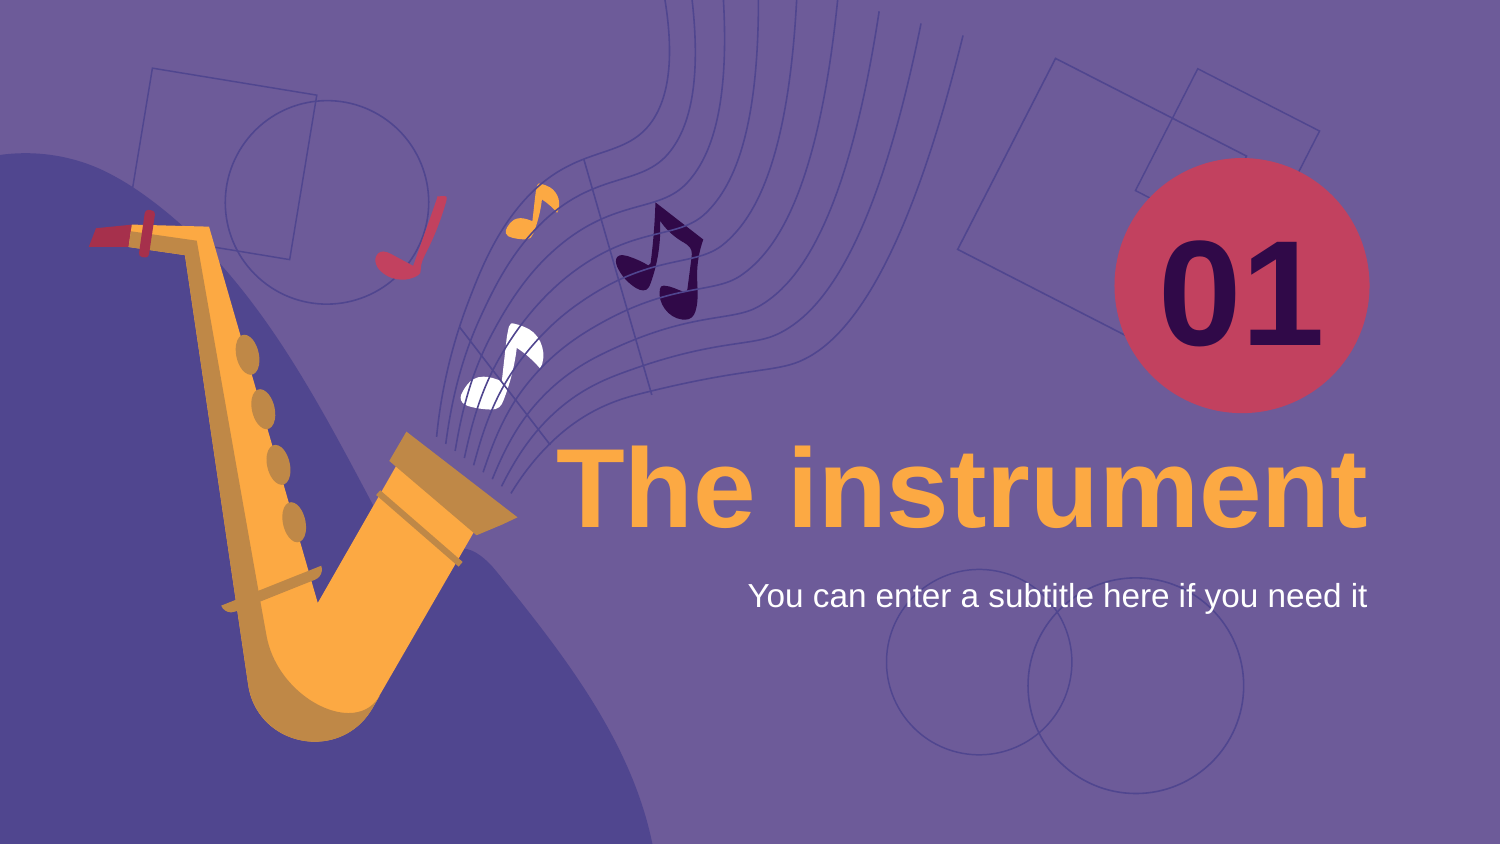

01
# The instrument
You can enter a subtitle here if you need it